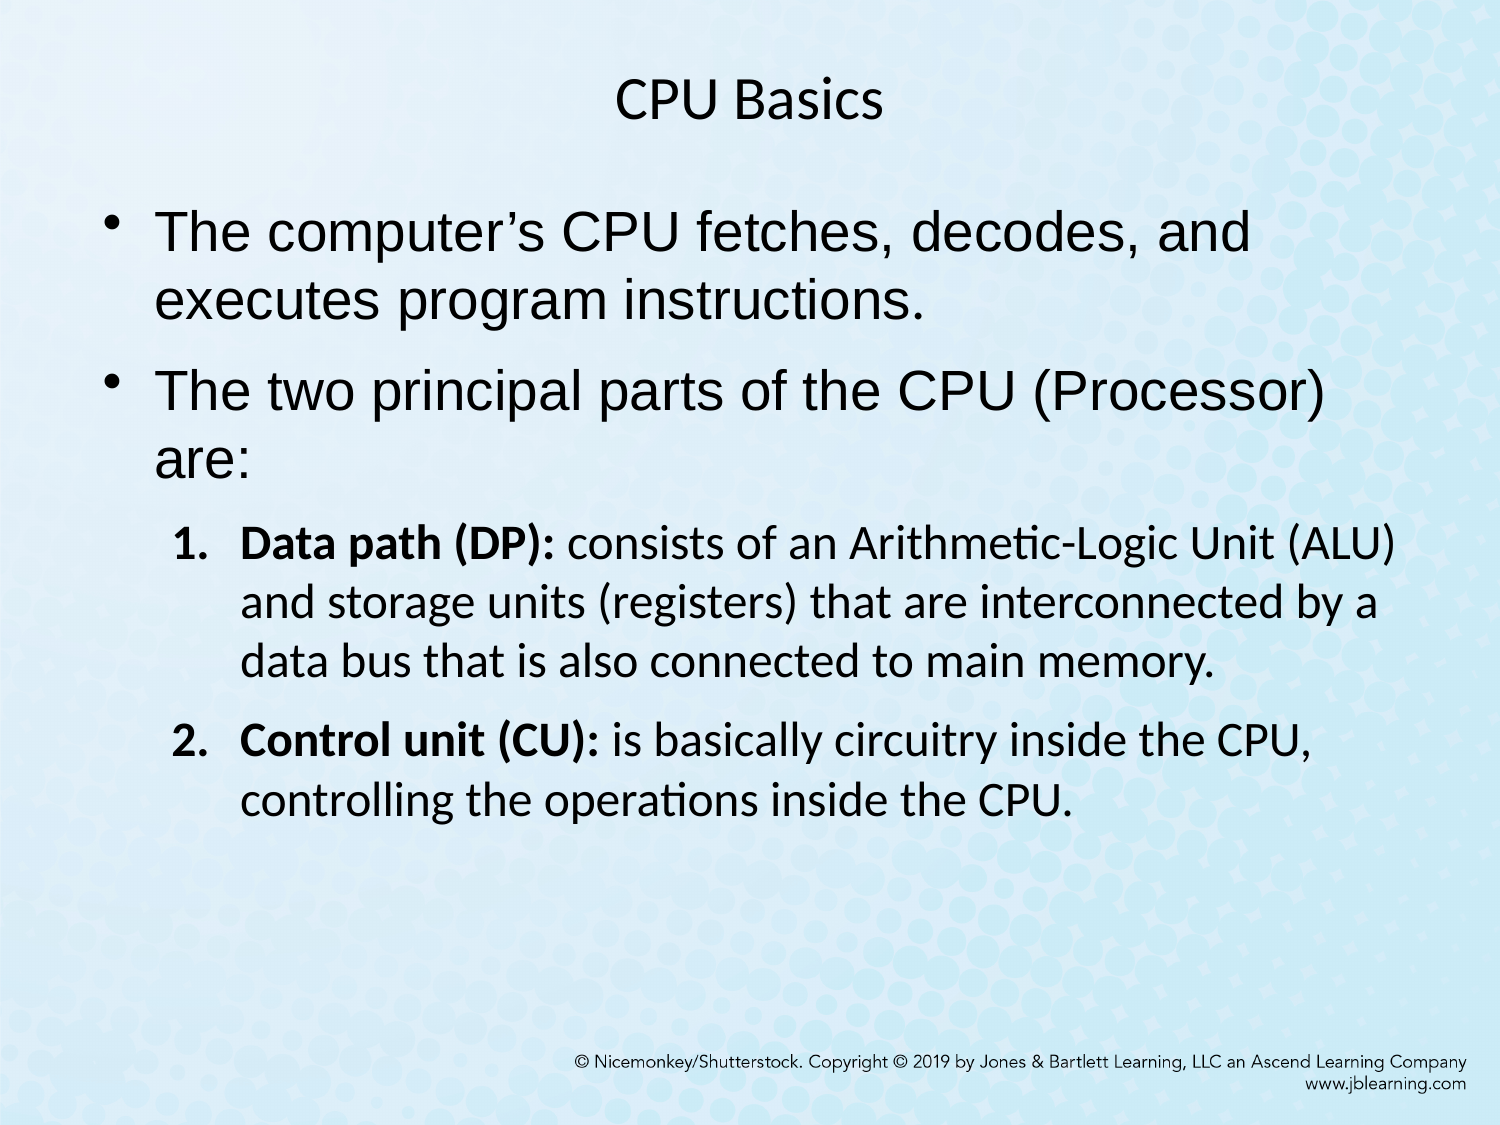

# CPU Basics
The computer’s CPU fetches, decodes, and executes program instructions.
The two principal parts of the CPU (Processor) are:
Data path (DP): consists of an Arithmetic-Logic Unit (ALU) and storage units (registers) that are interconnected by a data bus that is also connected to main memory.
Control unit (CU): is basically circuitry inside the CPU, controlling the operations inside the CPU.